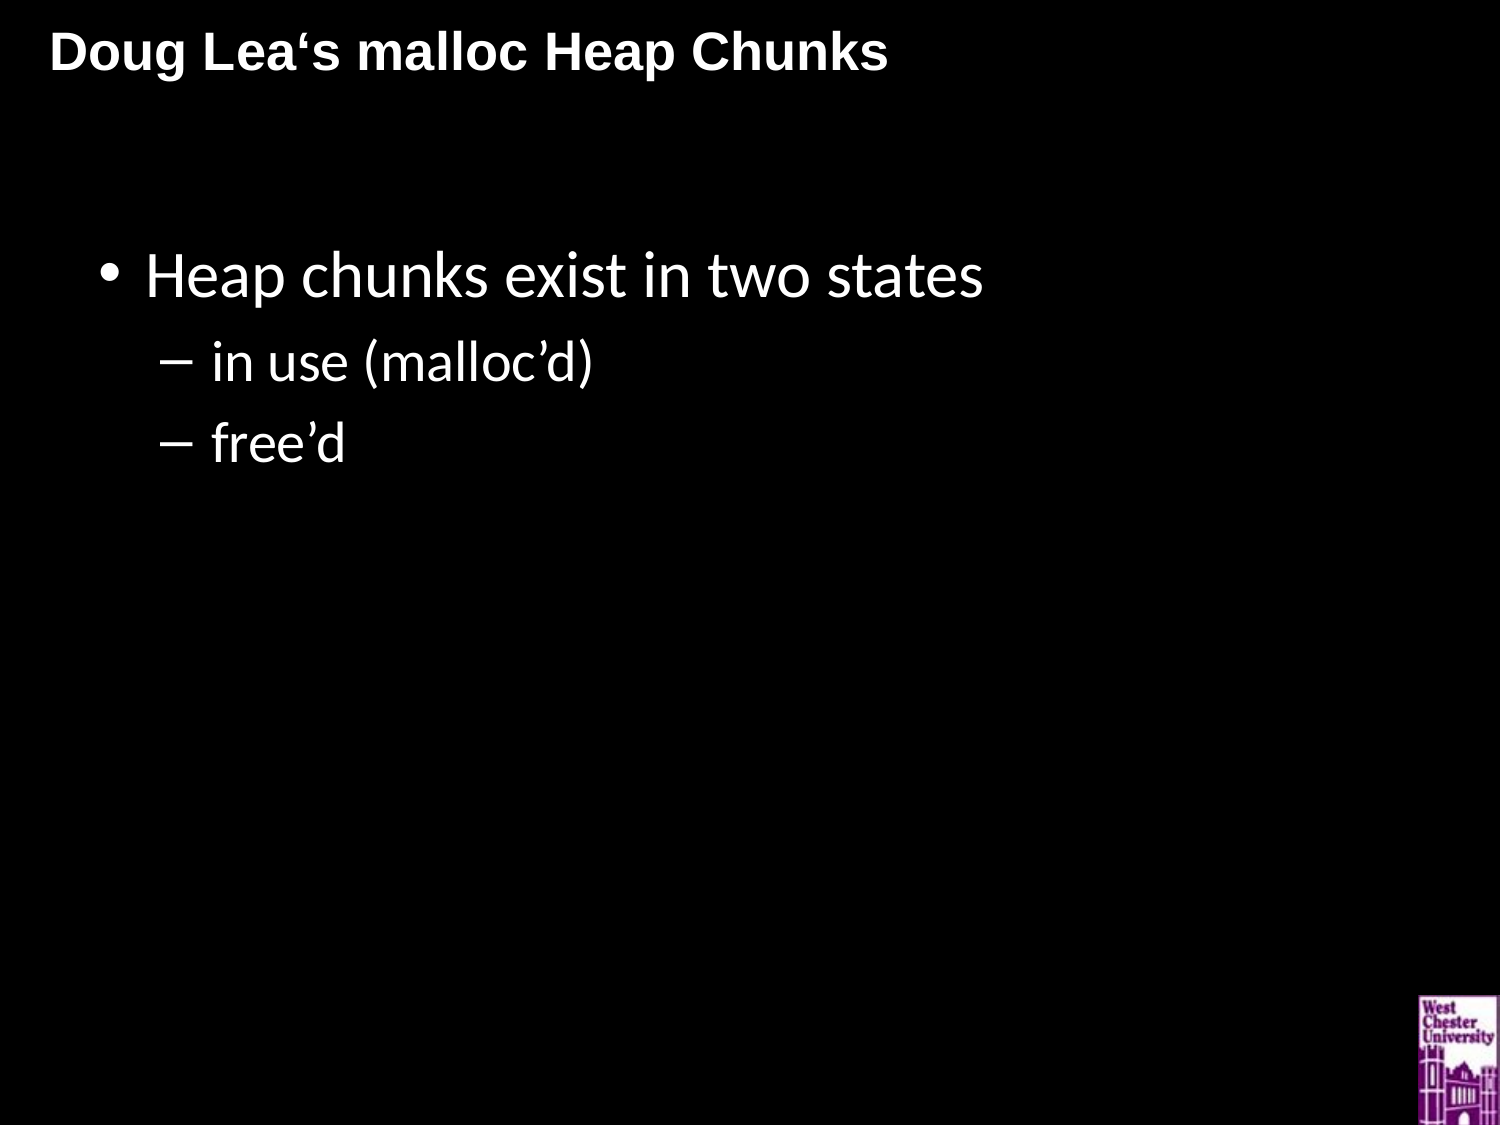

# Doug Lea‘s malloc Heap Chunks
Heap chunks exist in two states
in use (malloc’d)
free’d